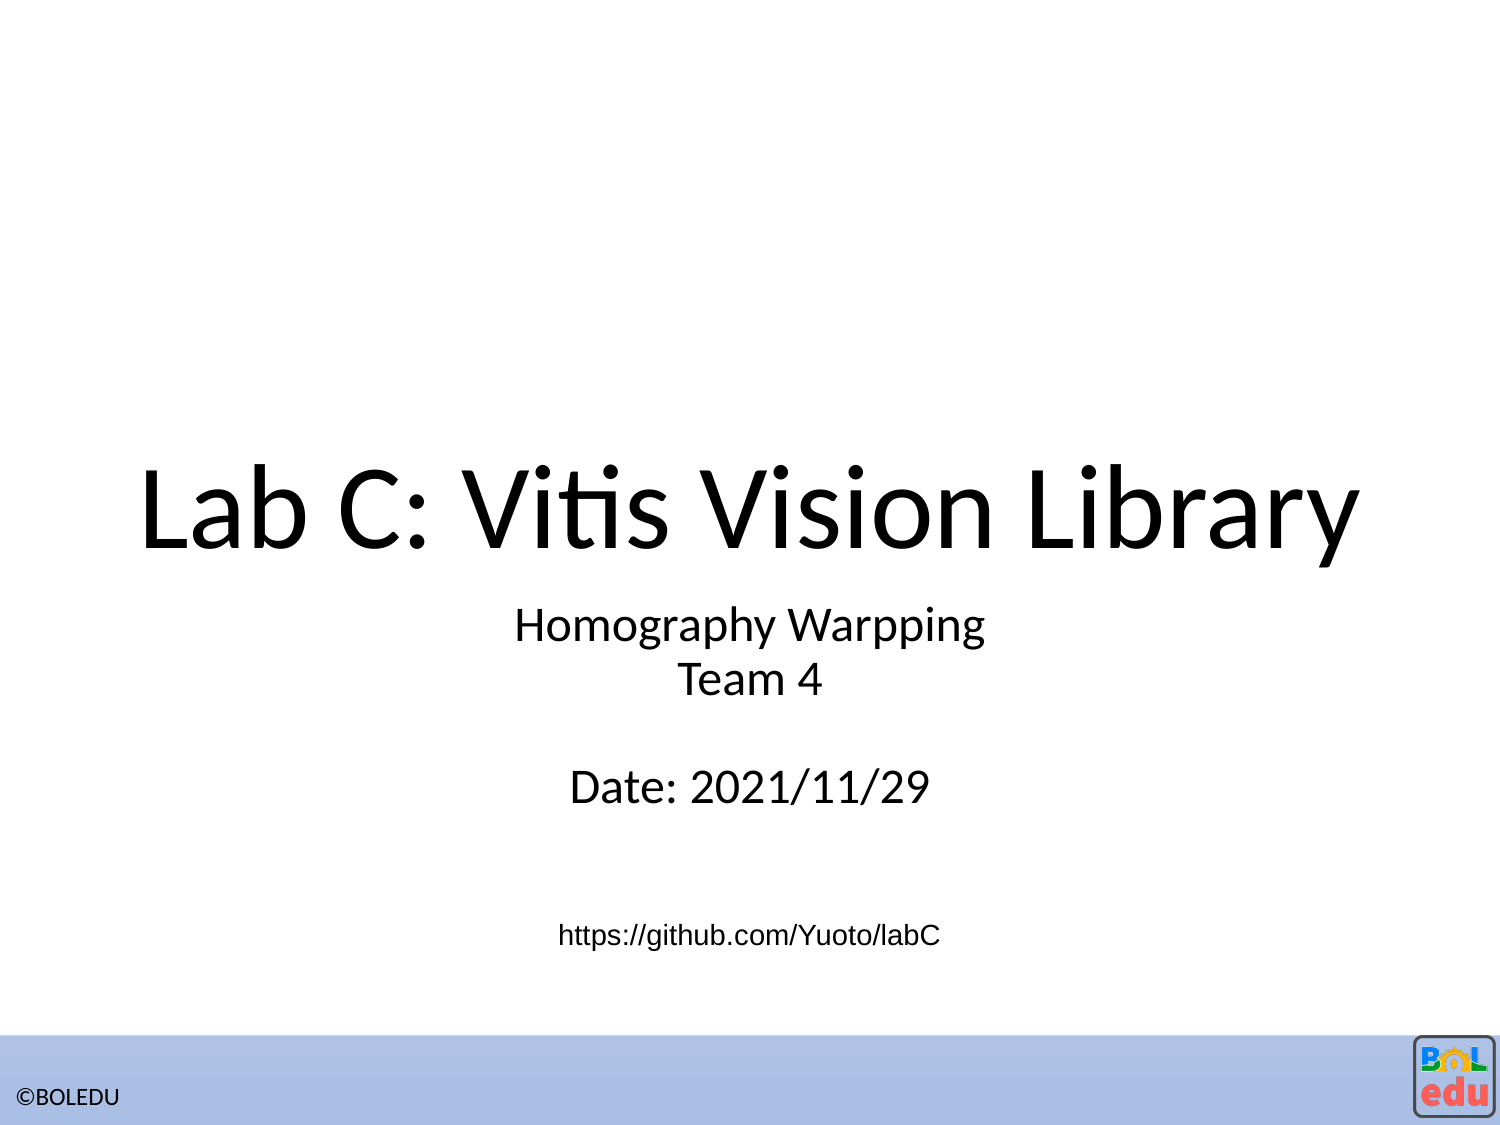

# Lab C: Vitis Vision Library
Homography Warpping
Team 4

Date: 2021/11/29
https://github.com/Yuoto/labC